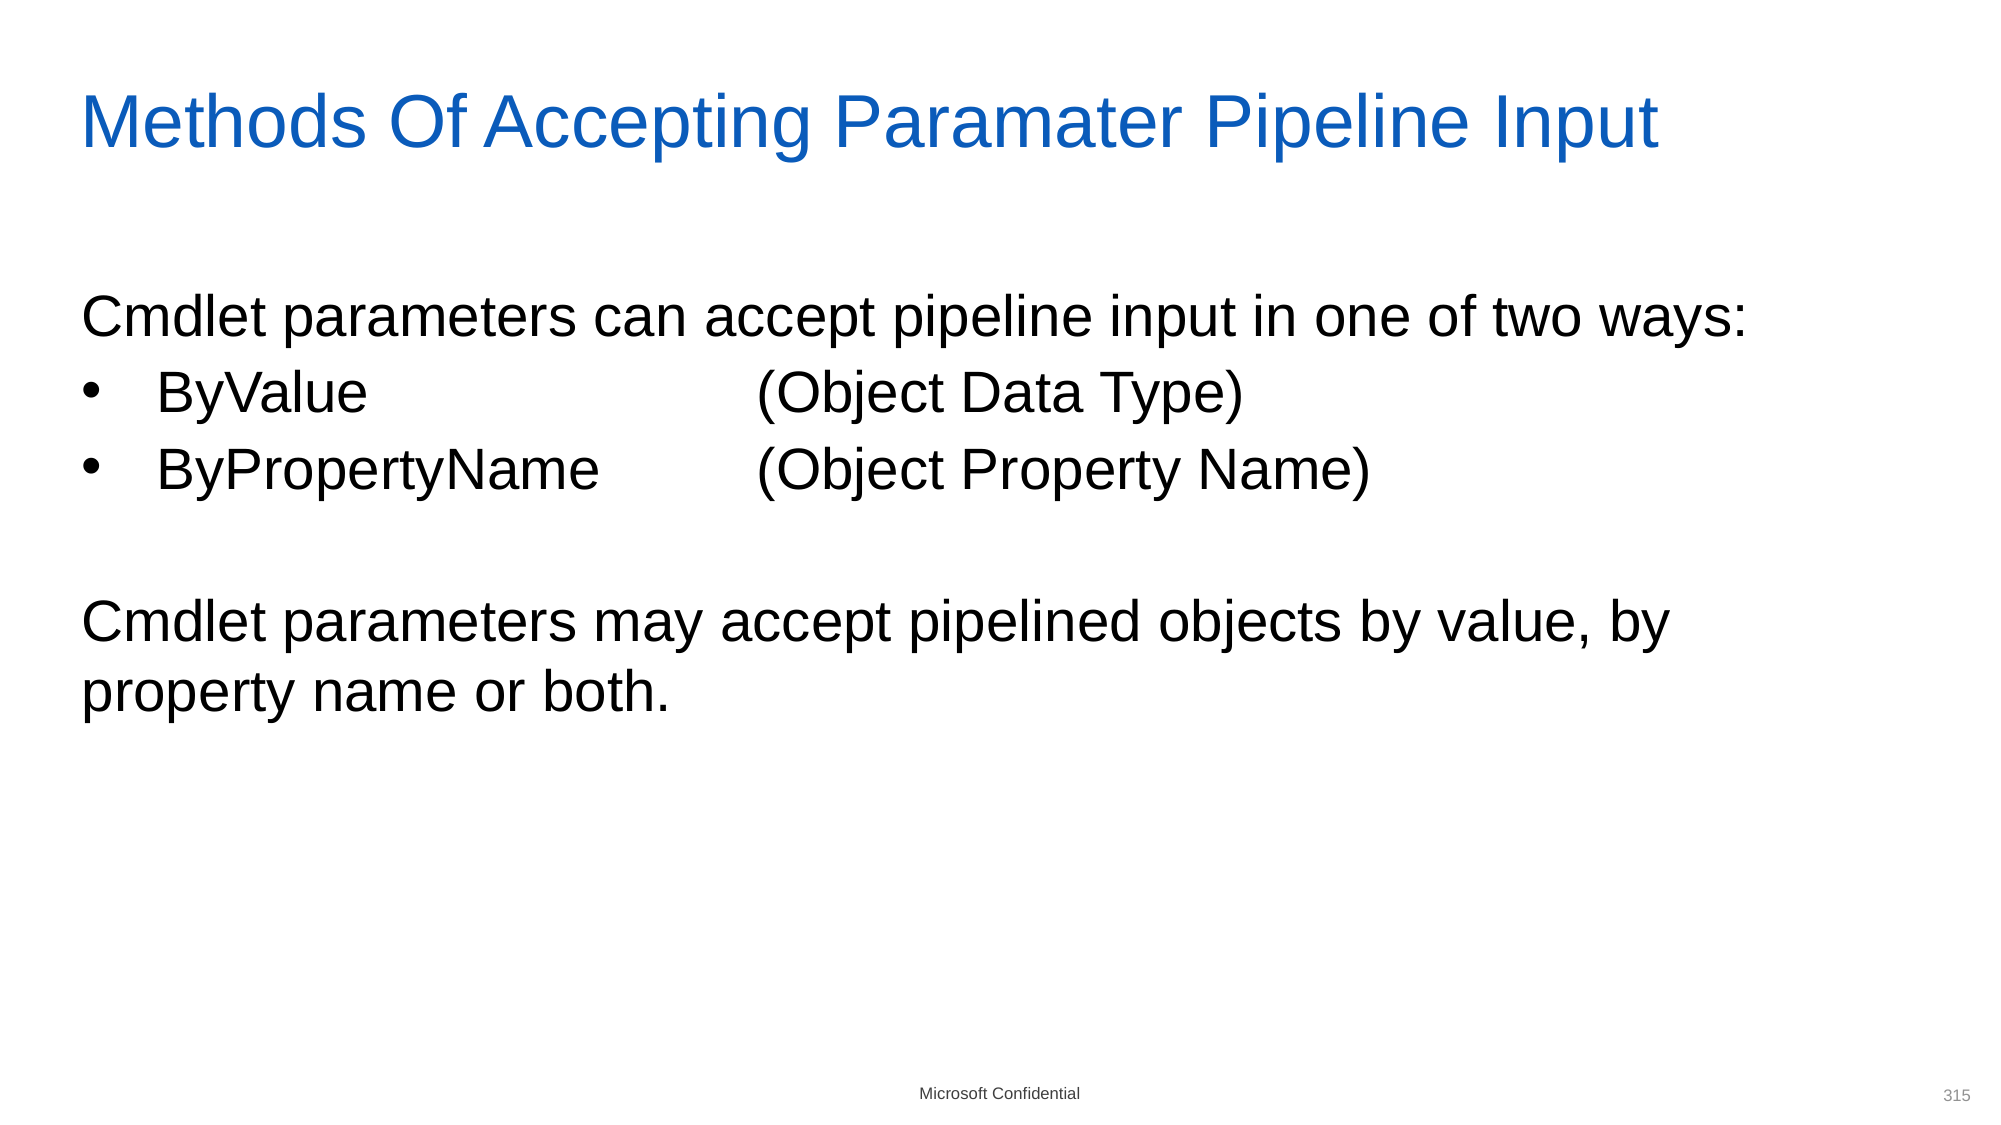

# Methods Of Accepting Paramater Pipeline Input
User Defines
Cmdlet parameters can accept pipeline input in one of two ways:
ByValue 			(Object Data Type)
ByPropertyName 	(Object Property Name)

Cmdlet parameters may accept pipelined objects by value, by property name or both.
315